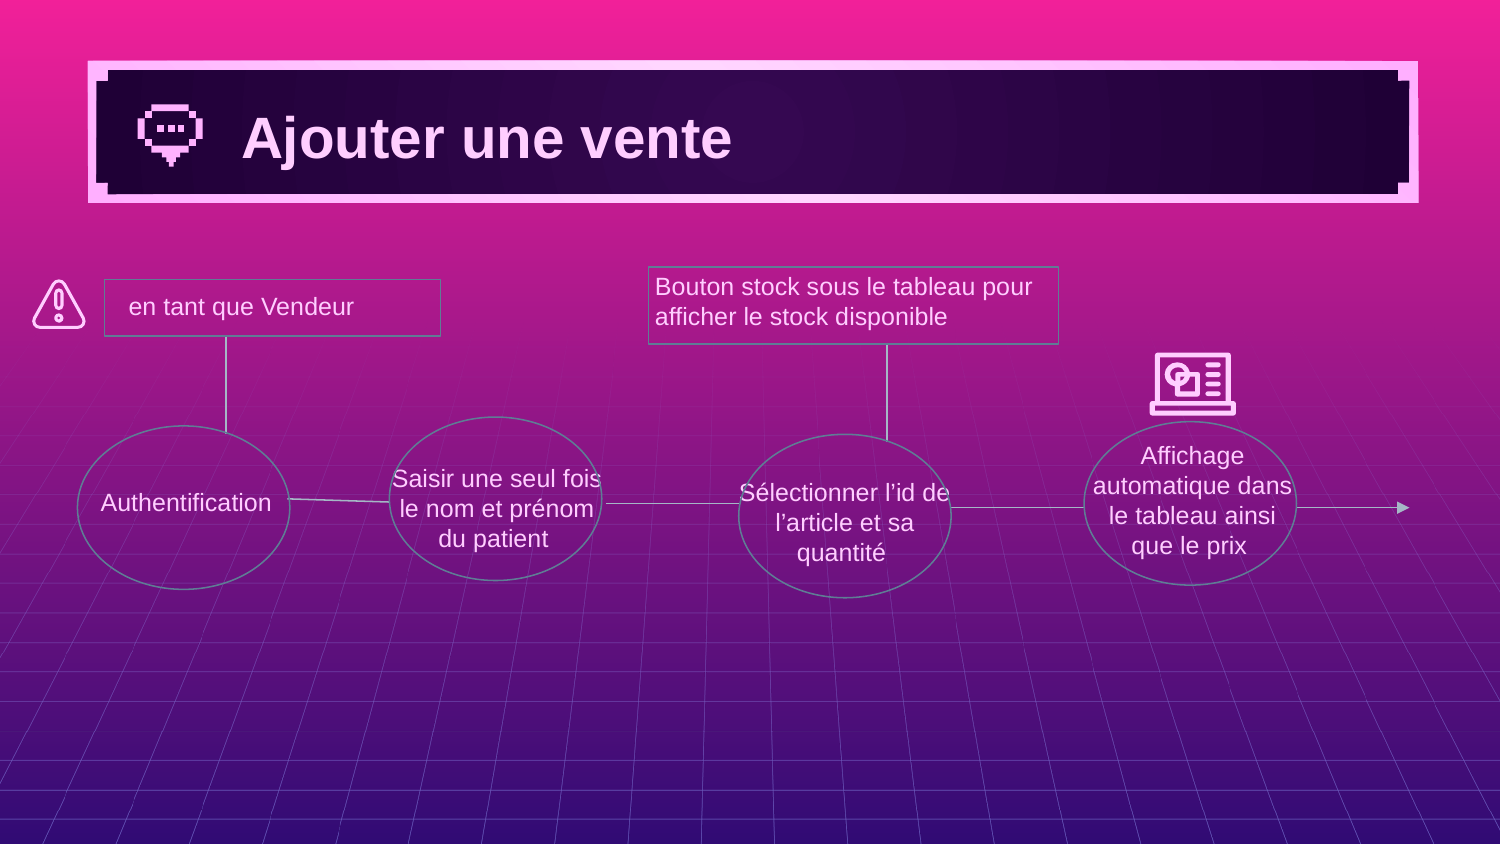

# Ajouter une vente

Bouton stock sous le tableau pour afficher le stock disponible

 en tant que Vendeur

Affichage automatique dans le tableau ainsi que le prix
Saisir une seul fois le nom et prénom du patient
Sélectionner l’id de l’article et sa quantité
Authentification